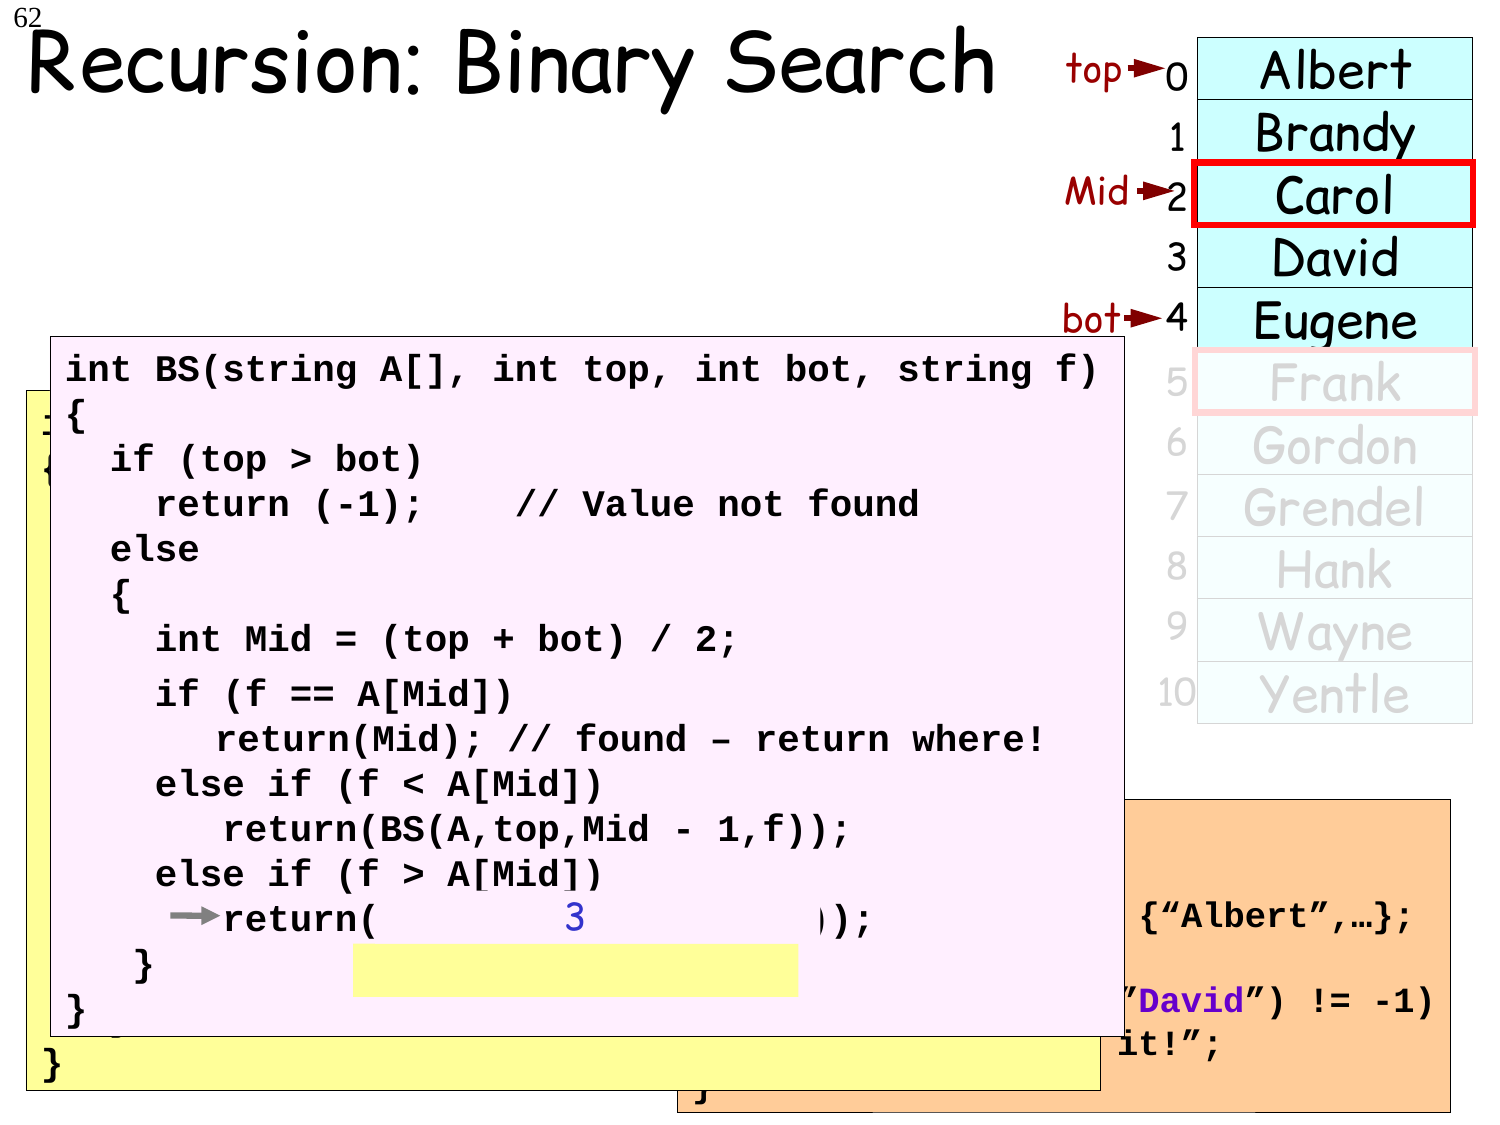

# Recursion: Binary Search
62
top

Albert
Brandy
Carol
David
Eugene
Frank
Gordon
Grendel
Hank
Wayne
Yentle
0

1

2

3

4

5

6

7

8

9

10
Mid

bot

int BS(string A[], int top, int bot, string f)
{
  if (top > bot)
    return (-1); 	// Value not found
  else
  {
    int Mid = (top + bot) / 2;

    if (f == A[Mid])
	return(Mid); // found – return where!
    else if (f < A[Mid])
       return(BS(A,top,Mid - 1,f));
    else if (f > A[Mid])
       return(BS(A, Mid + 1,bot,f));
   }
}

int BS(string A[], int top, int bot, string f)
{
  if (top > bot)
    return (-1); 	// Value not found
  else
  {
    int Mid = (top + bot) / 2;

    if (f == A[Mid])
	return(Mid); // found – return where!
    else if (f < A[Mid])
       return(BS(A,top,Mid - 1,f));
    else if (f > A[Mid])
       return(BS(A, Mid + 1,bot,f));
   }
}
main()
{
  string names[11] = {“Albert”,…};

  if (BS(names,0,10,”David”) != -1)
     cout << “Found it!”;
}
 3